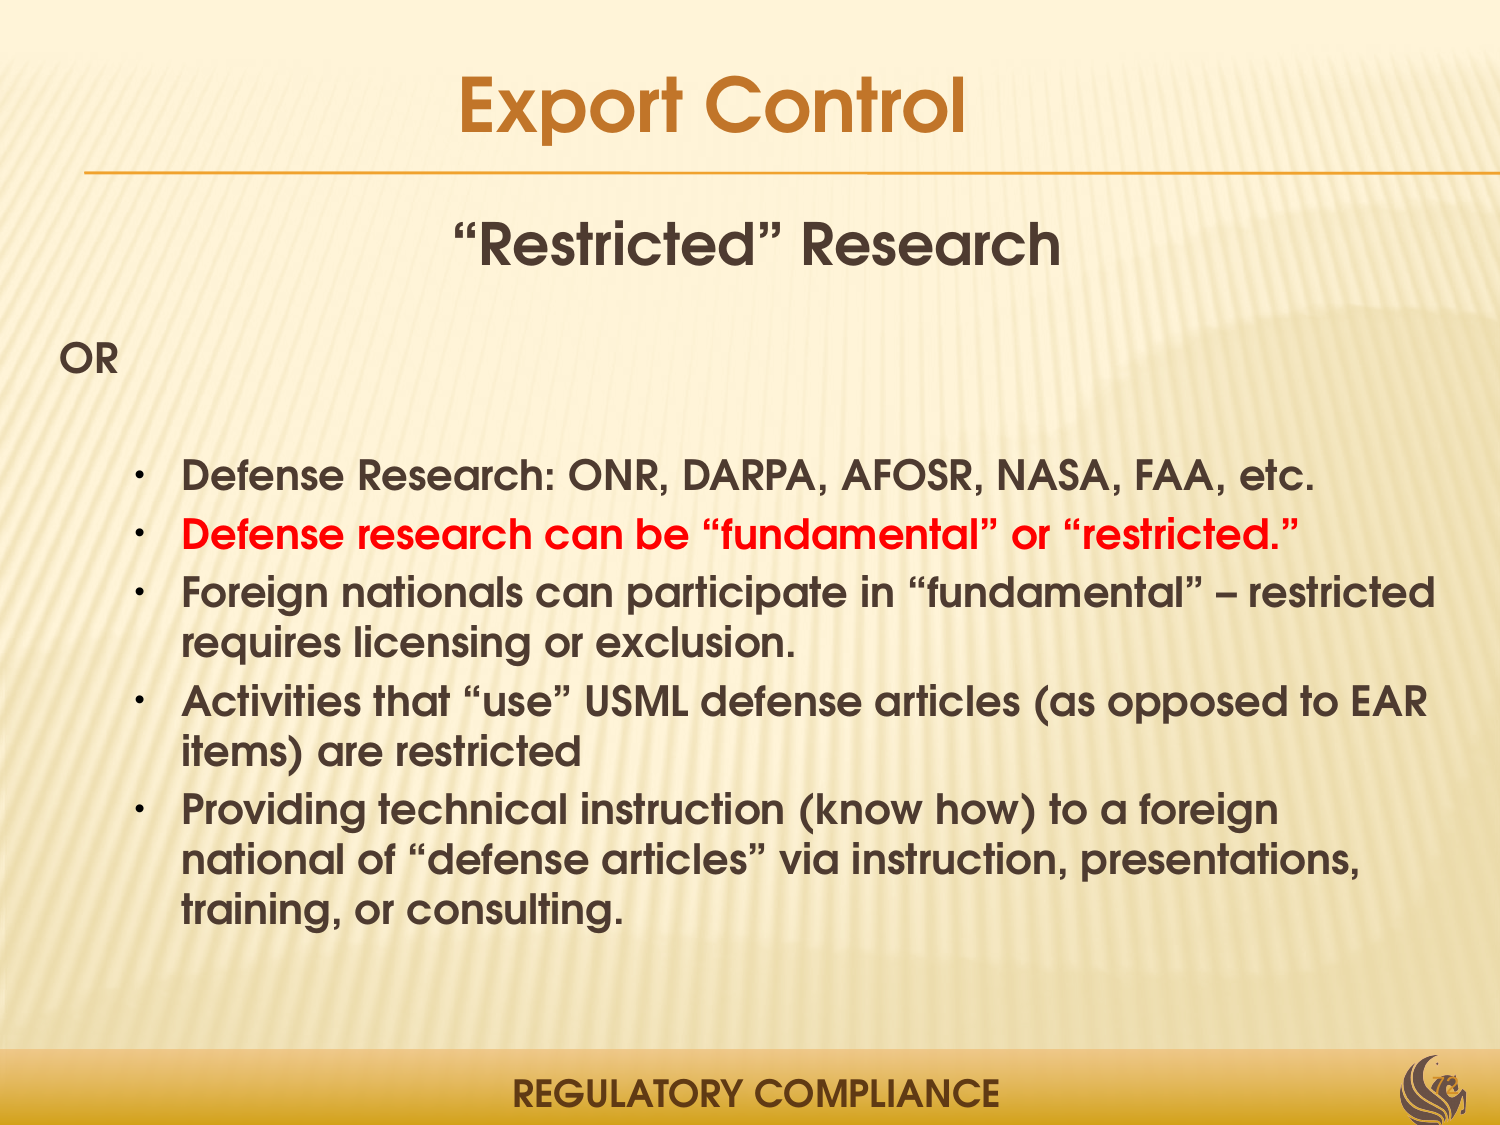

Export Control
#
“Restricted” Research

OR

Defense Research: ONR, DARPA, AFOSR, NASA, FAA, etc.
Defense research can be “fundamental” or “restricted.”
Foreign nationals can participate in “fundamental” – restricted requires licensing or exclusion.
Activities that “use” USML defense articles (as opposed to EAR items) are restricted
Providing technical instruction (know how) to a foreign national of “defense articles” via instruction, presentations, training, or consulting.

72
REGULATORY COMPLIANCE